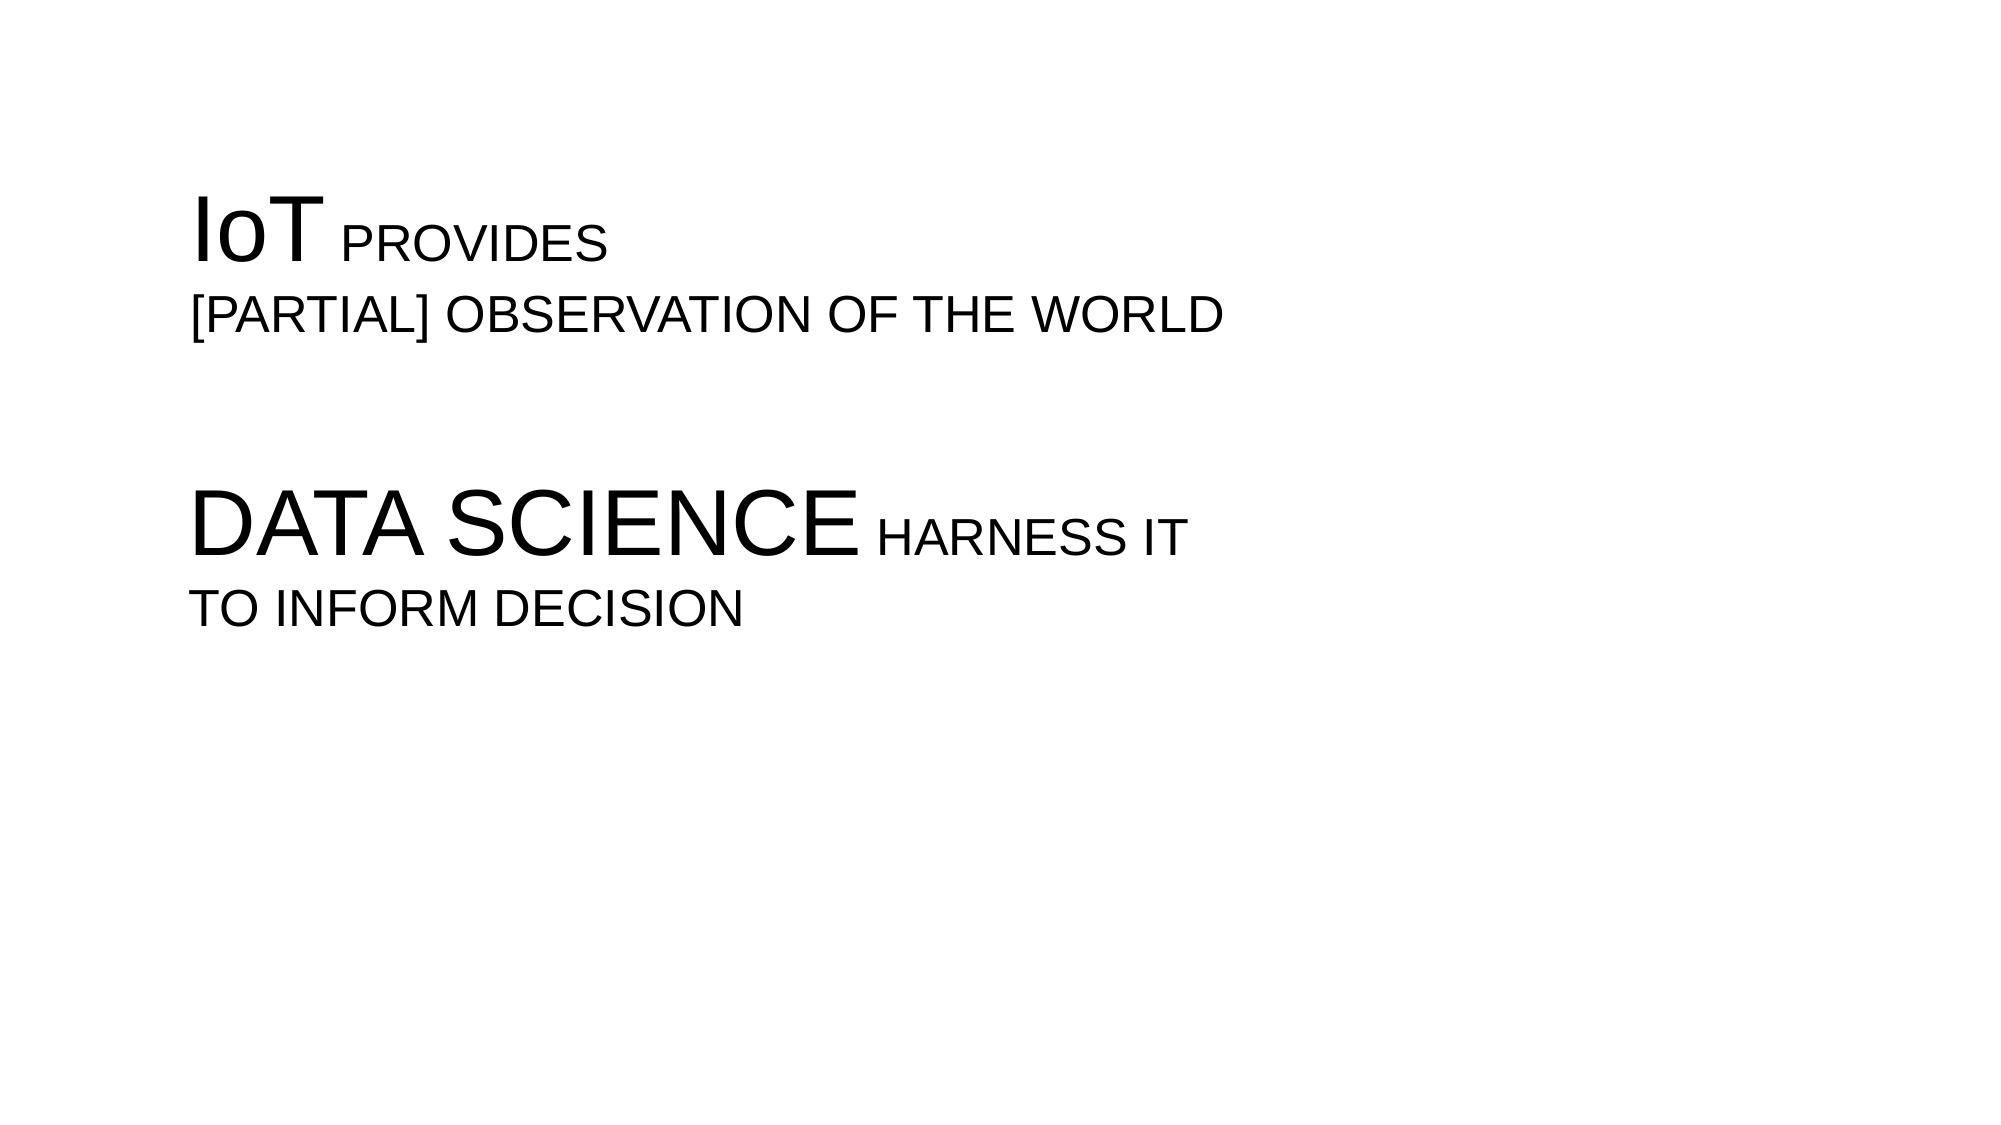

IoT PROVIDES
[PARTIAL] OBSERVATION OF THE WORLD

DATA SCIENCE HARNESS IT
TO INFORM DECISION